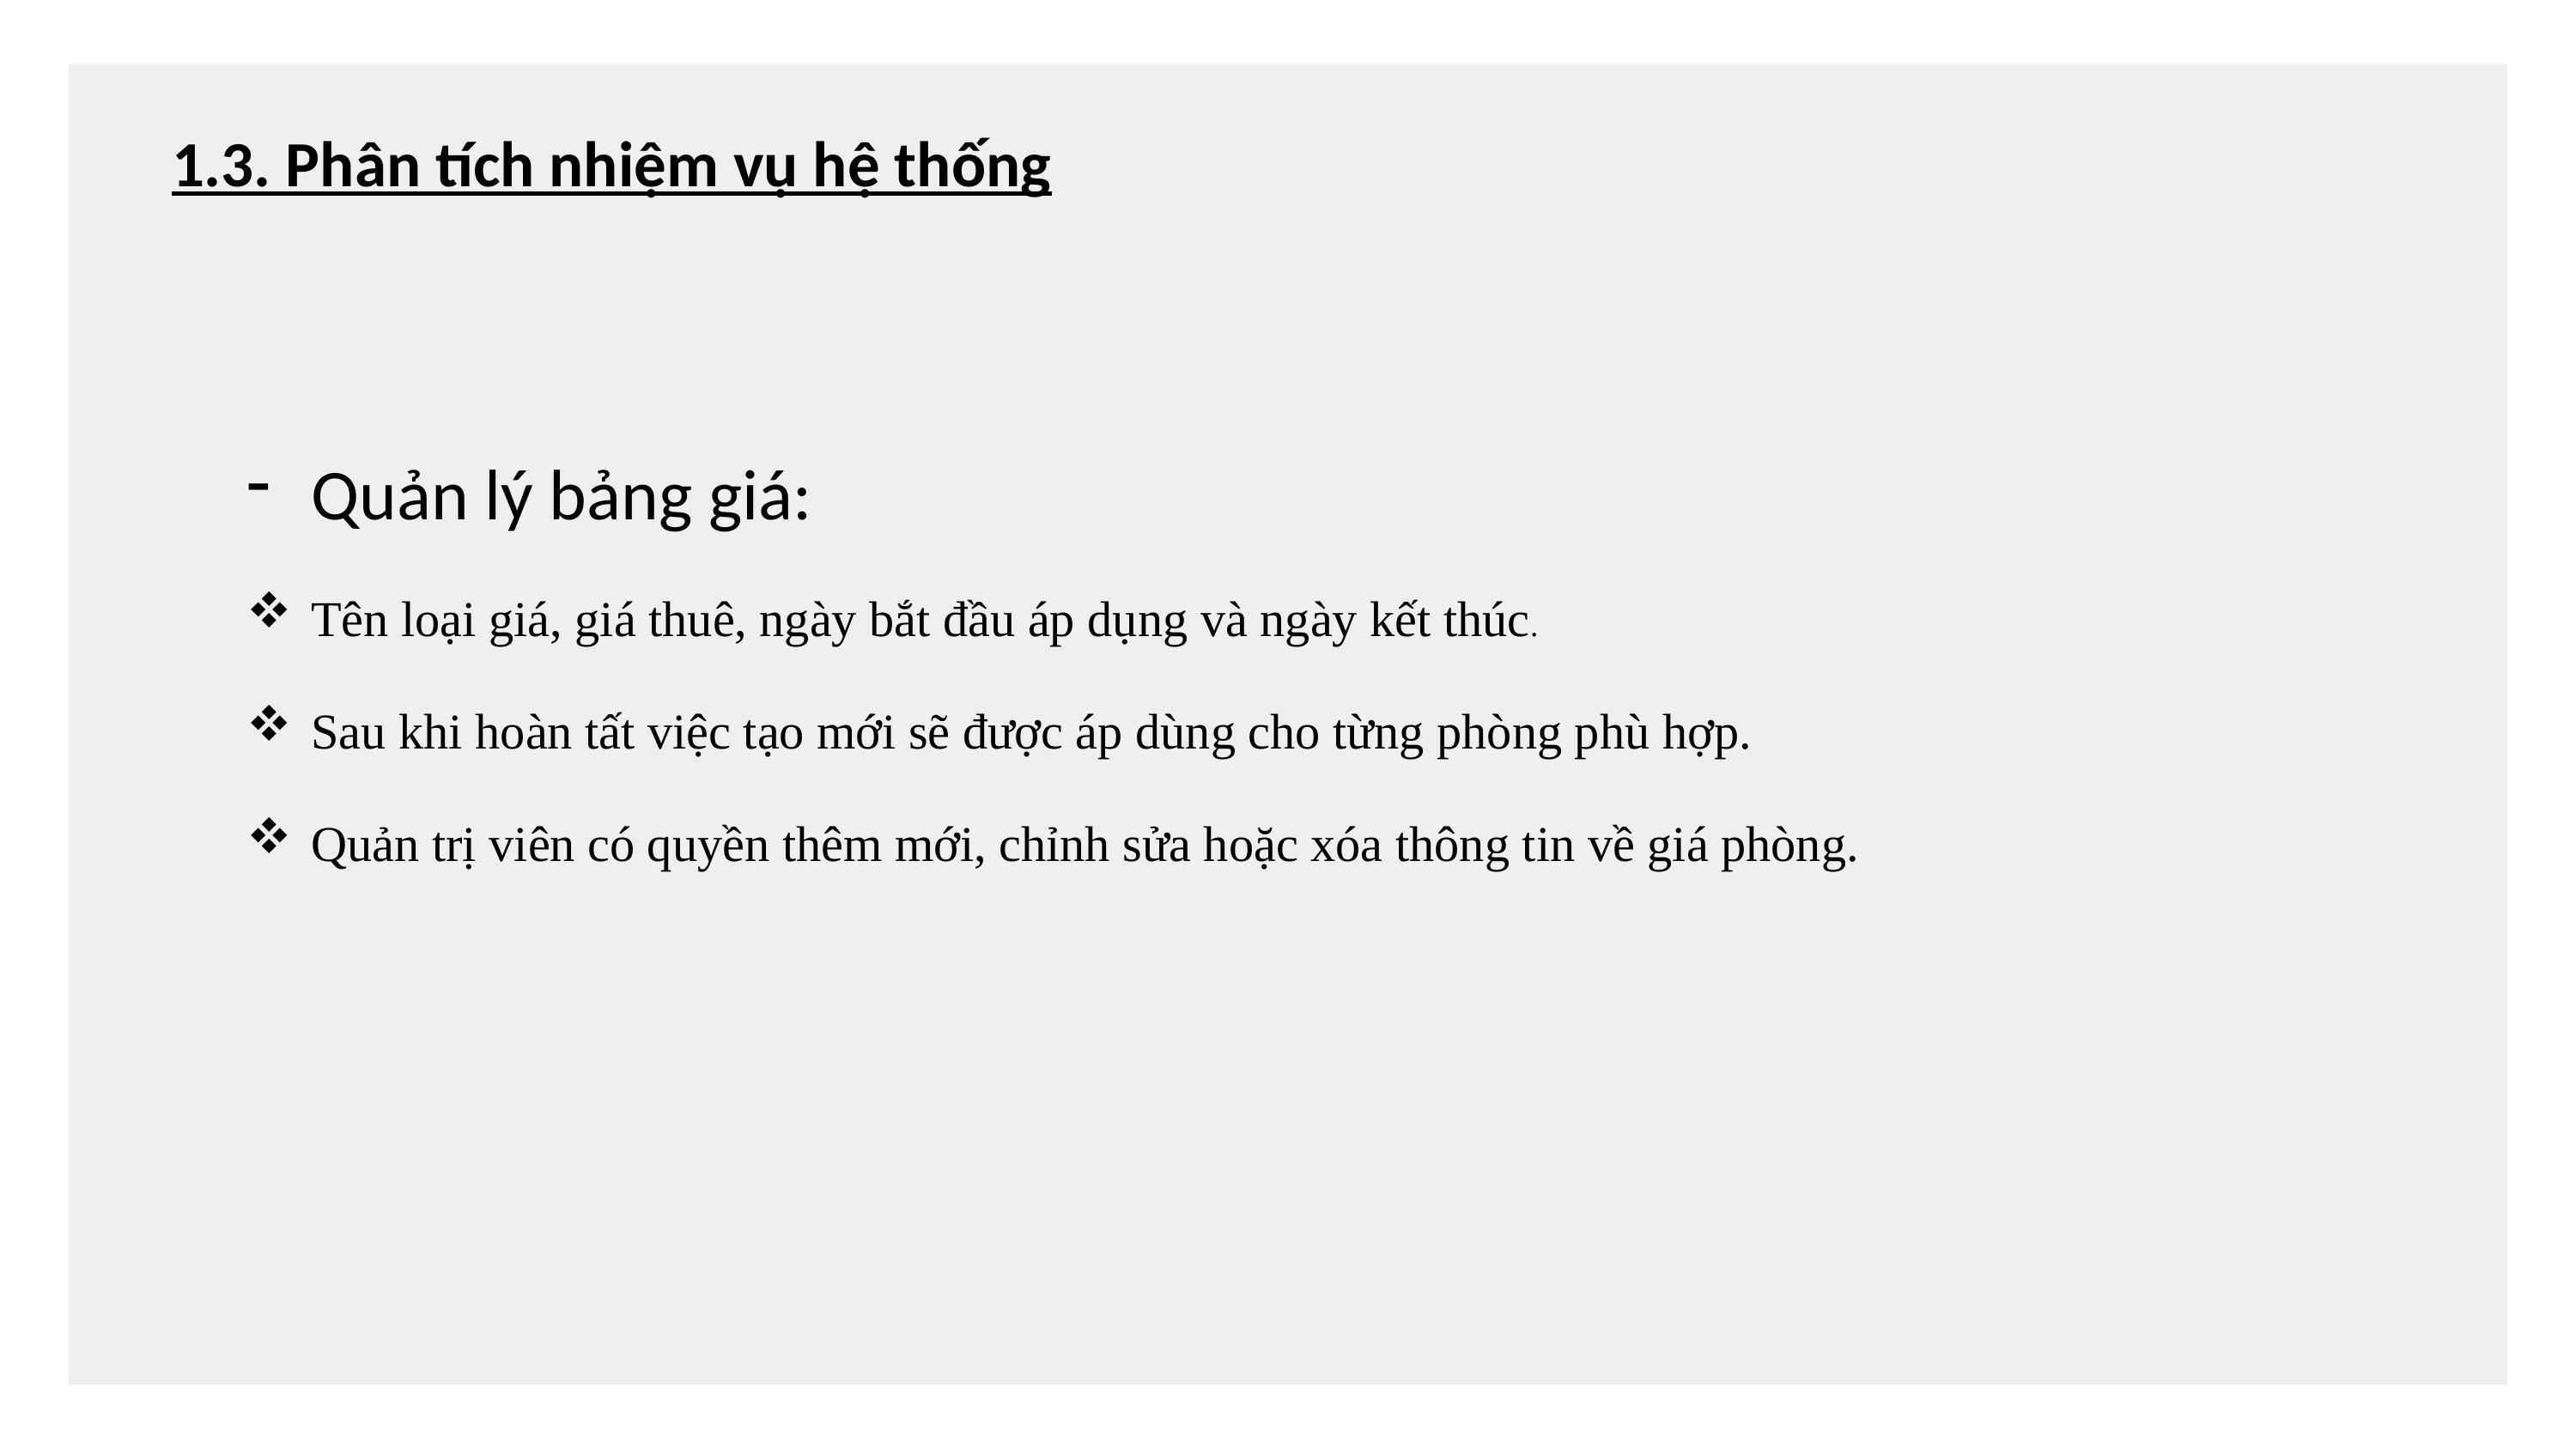

1.3. Phân tích nhiệm vụ hệ thống
Quản lý bảng giá:

Tên loại giá, giá thuê, ngày bắt đầu áp dụng và ngày kết thúc.

Sau khi hoàn tất việc tạo mới sẽ được áp dùng cho từng phòng phù hợp.

Quản trị viên có quyền thêm mới, chỉnh sửa hoặc xóa thông tin về giá phòng.